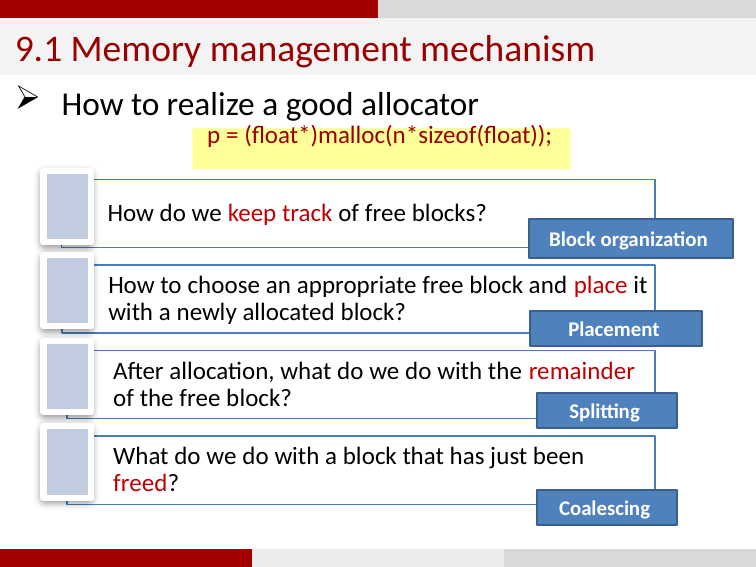

9.1 Memory management mechanism
How to realize a good allocator
p = (float*)malloc(n*sizeof(float));

How do we keep track of free blocks?
Block organization

How to choose an appropriate free block and place it with a newly allocated block?
Placement

After allocation, what do we do with the remainder of the free block?
Splitting

What do we do with a block that has just been freed?
Coalescing

14